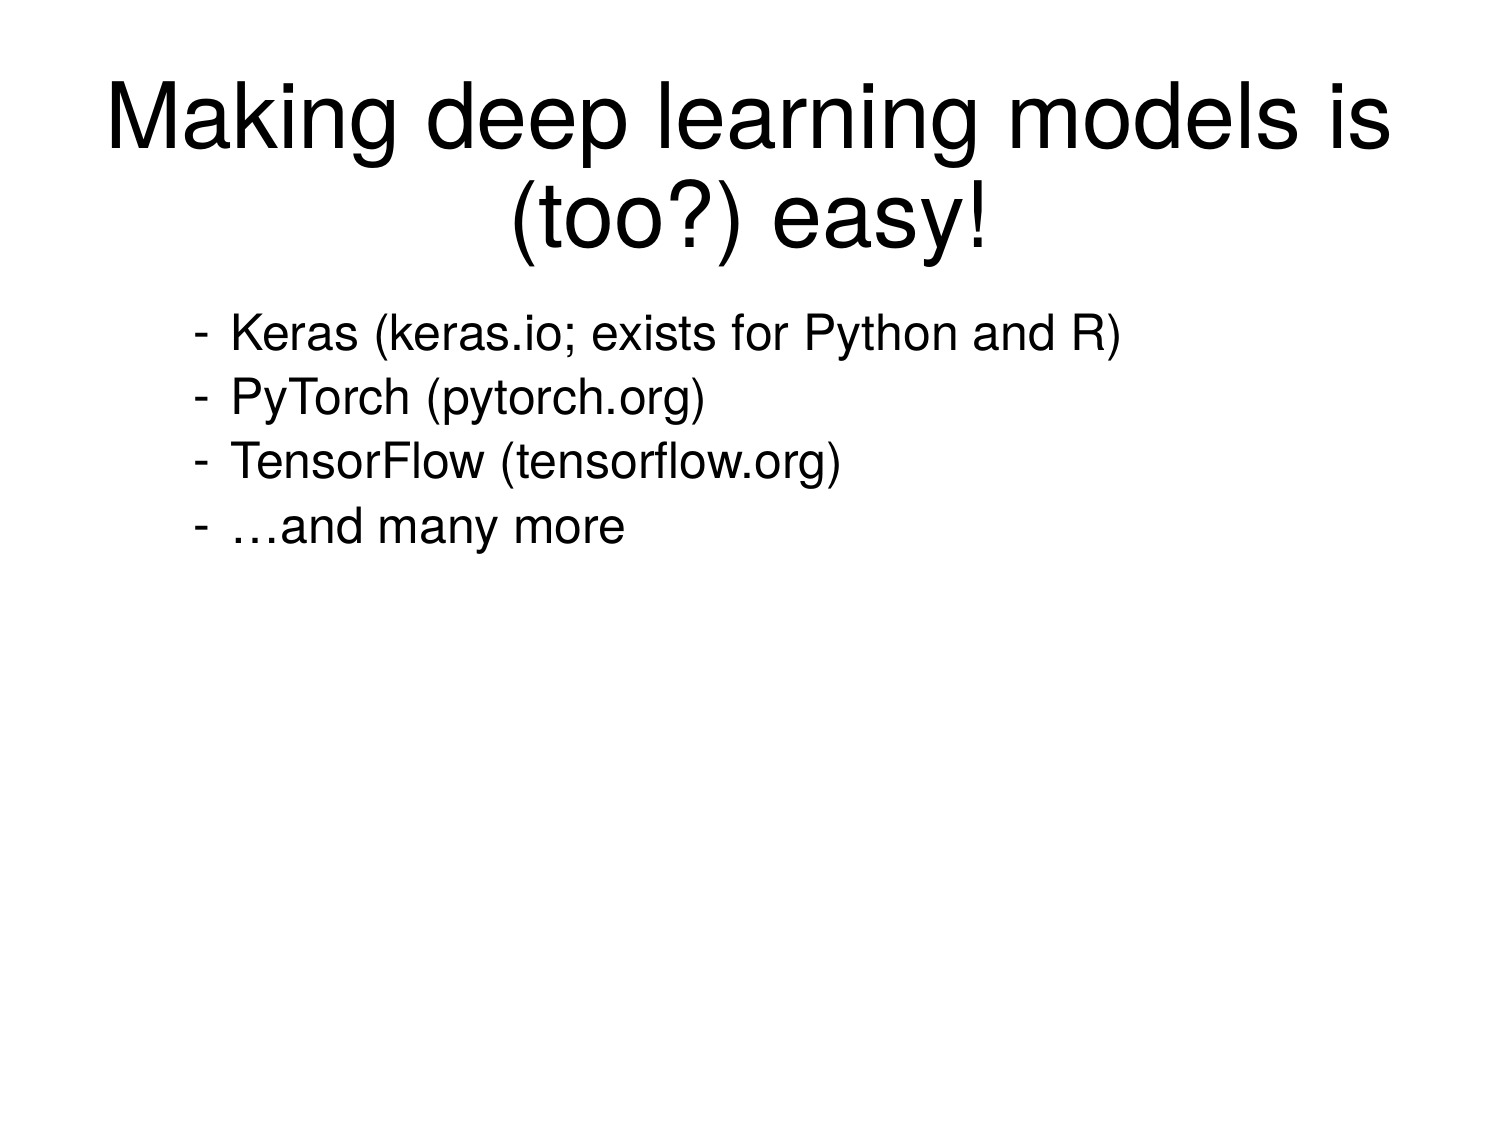

# Making deep learning models is (too?) easy!
Keras (keras.io; exists for Python and R)
PyTorch (pytorch.org)
TensorFlow (tensorflow.org)
…and many more